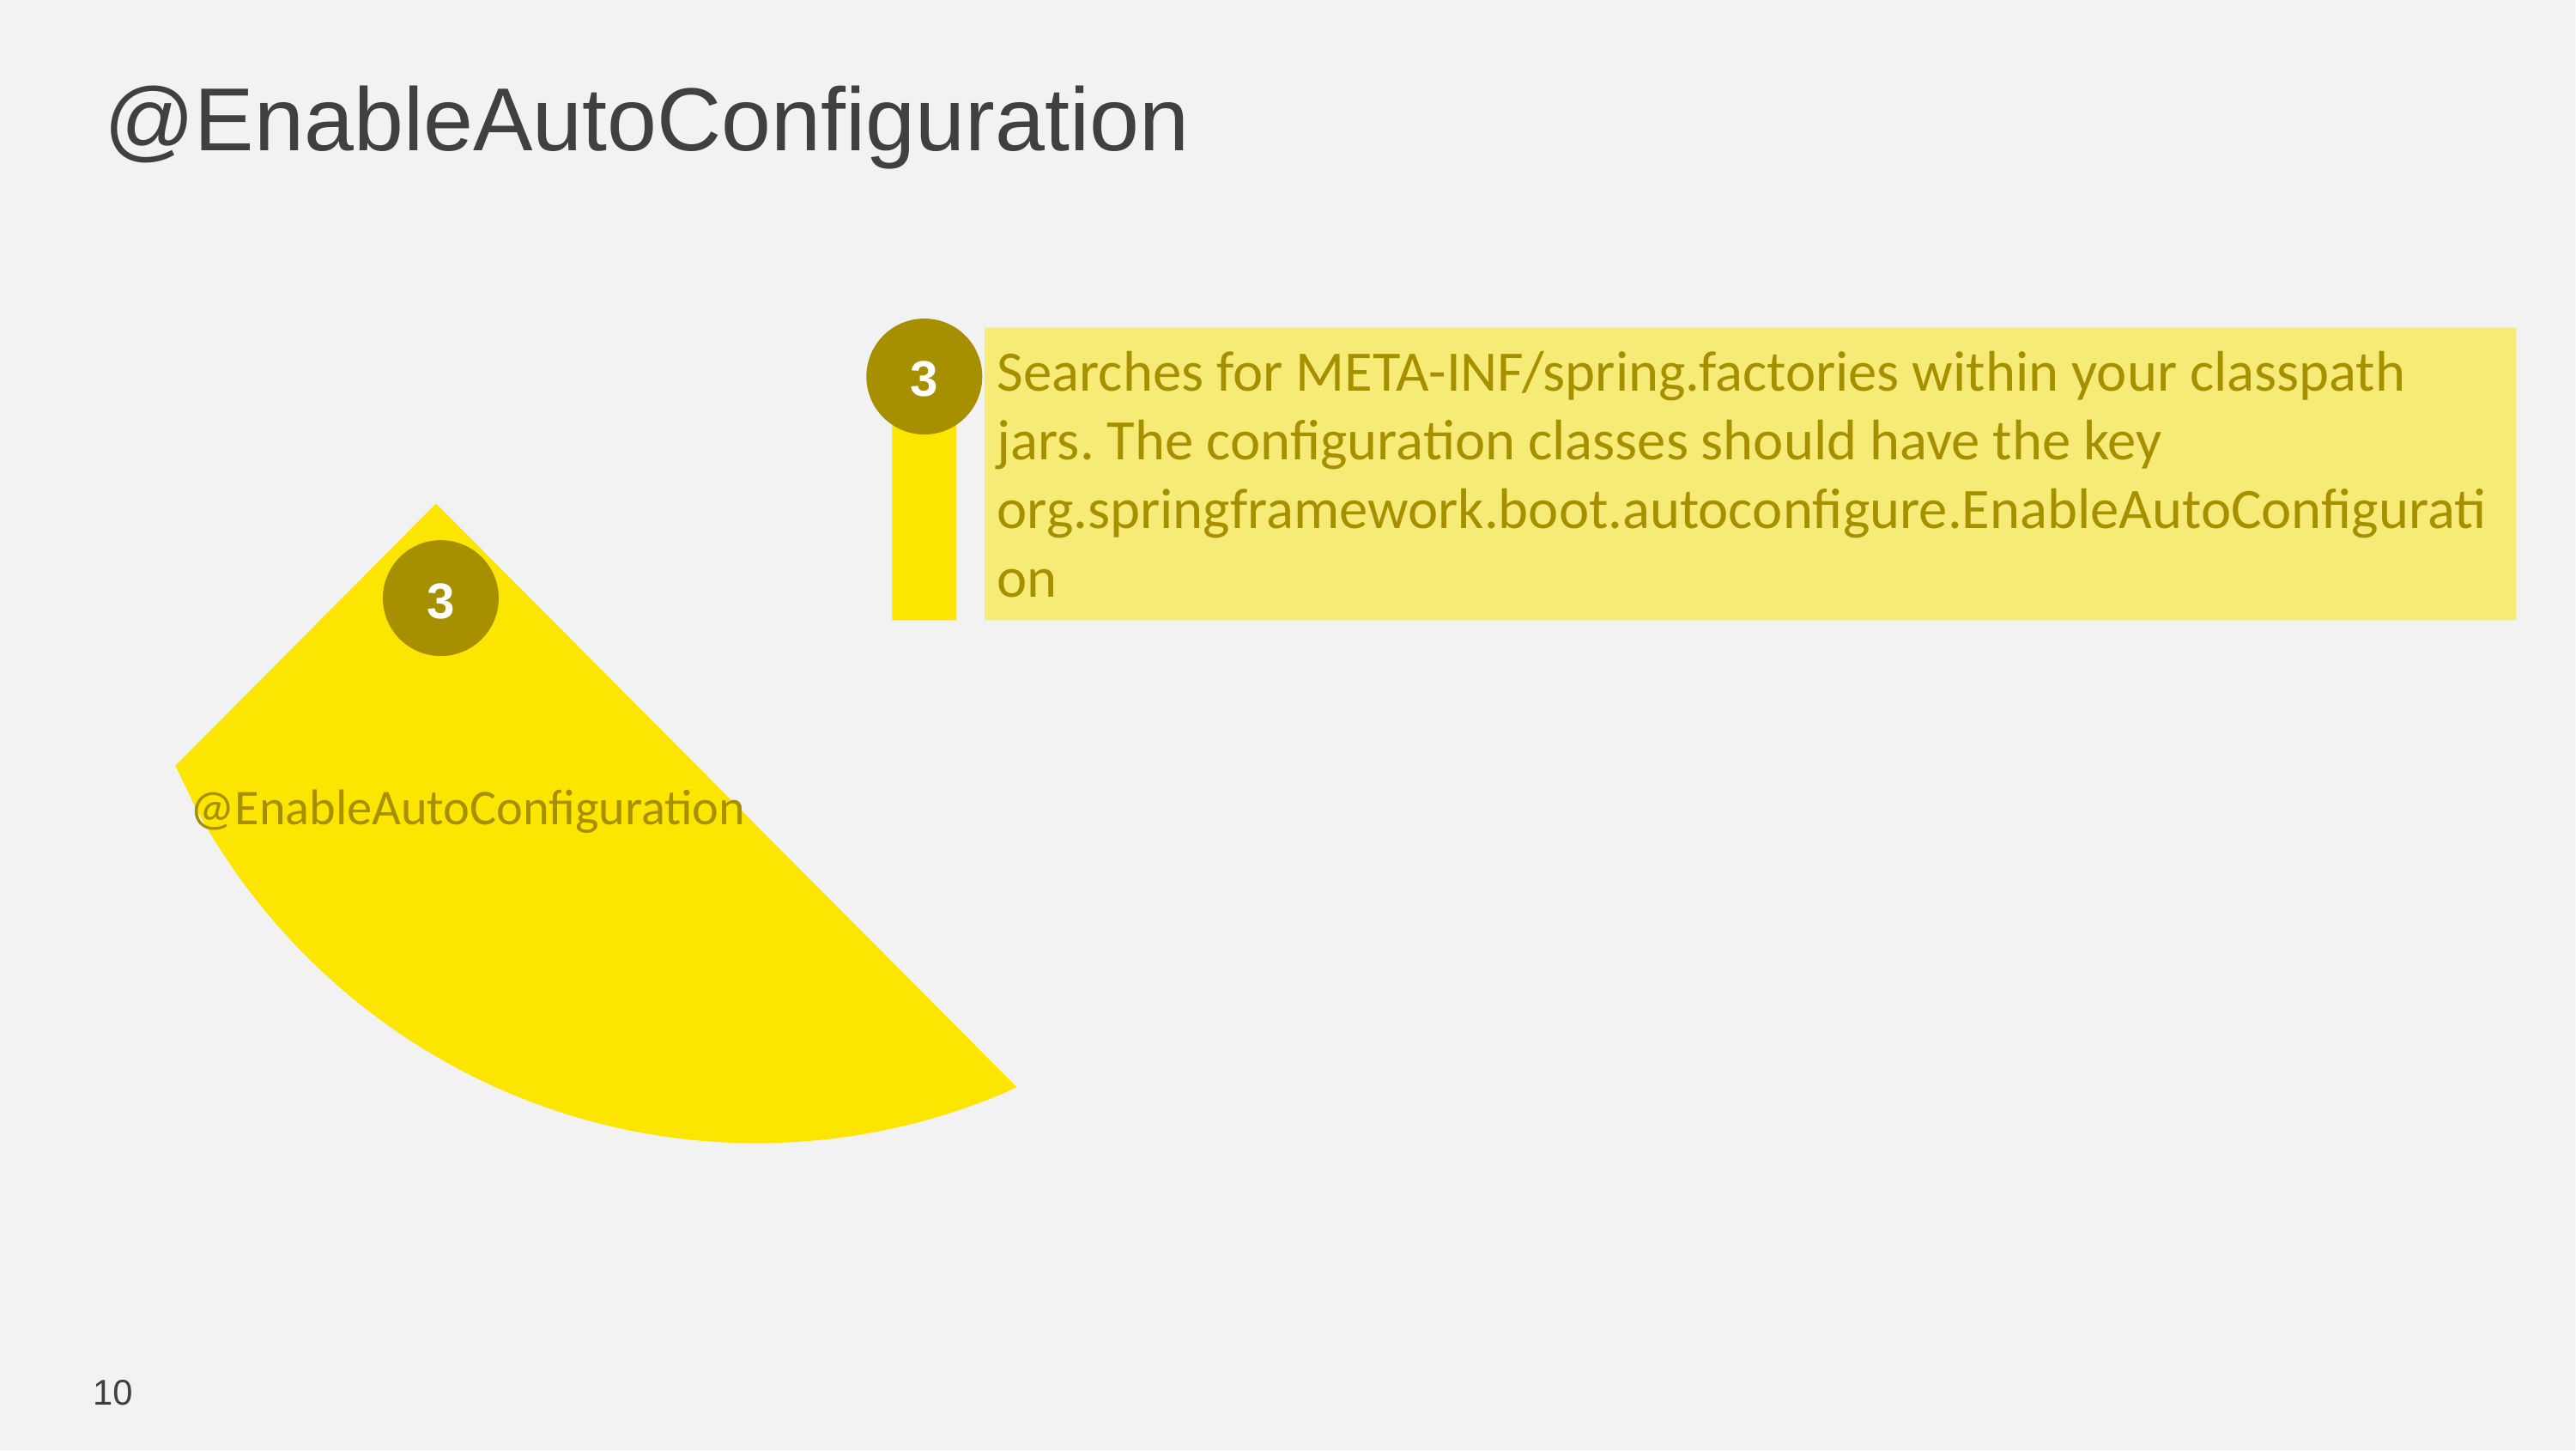

# @EnableAutoConfiguration
3

Searches for META-INF/spring.factories within your classpath jars. The configuration classes should have the key org.springframework.boot.autoconfigure.EnableAutoConfiguration

3
@EnableAutoConfiguration
10